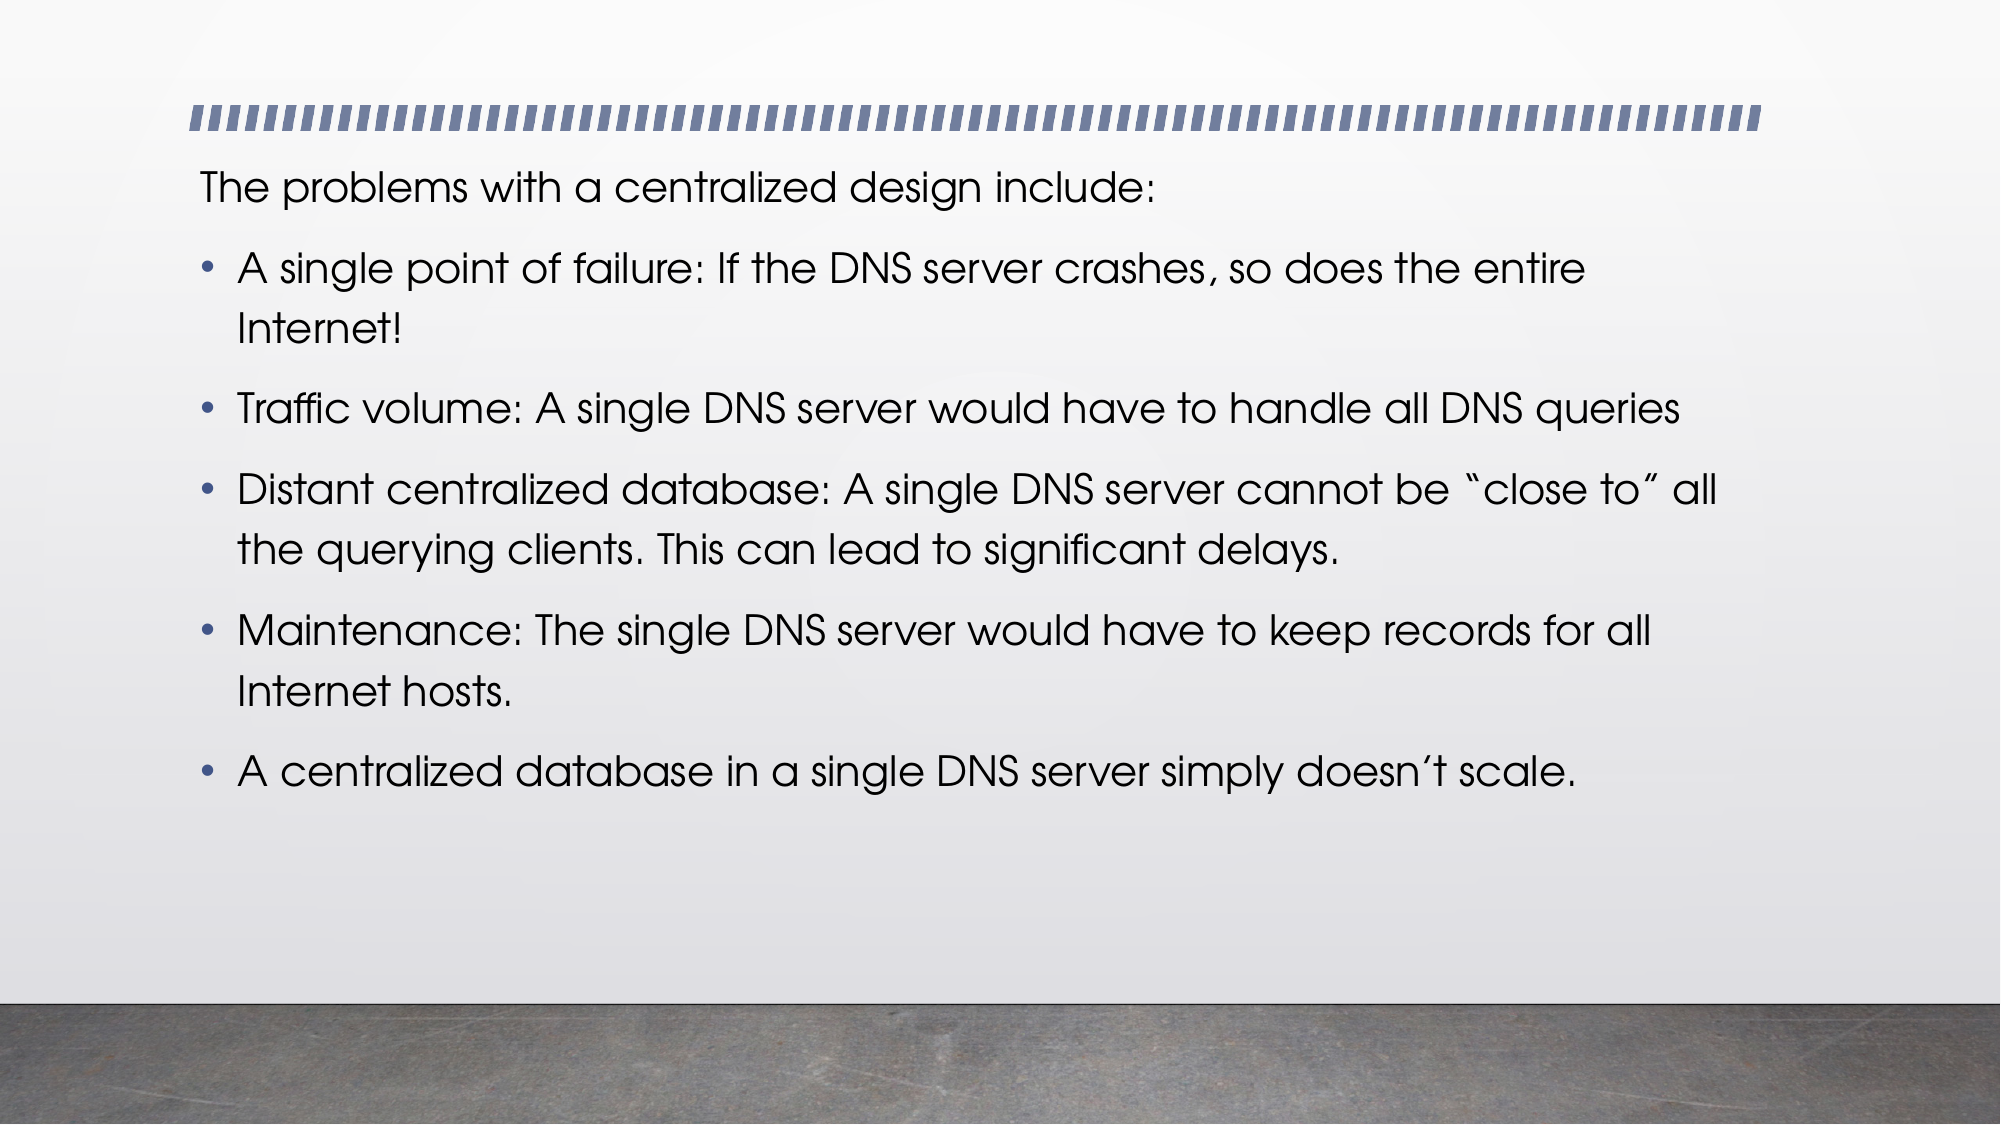

The problems with a centralized design include:
A single point of failure: If the DNS server crashes, so does the entire Internet!
Traffic volume: A single DNS server would have to handle all DNS queries
Distant centralized database: A single DNS server cannot be “close to” all the querying clients. This can lead to significant delays.
Maintenance: The single DNS server would have to keep records for all Internet hosts.
A centralized database in a single DNS server simply doesn’t scale.